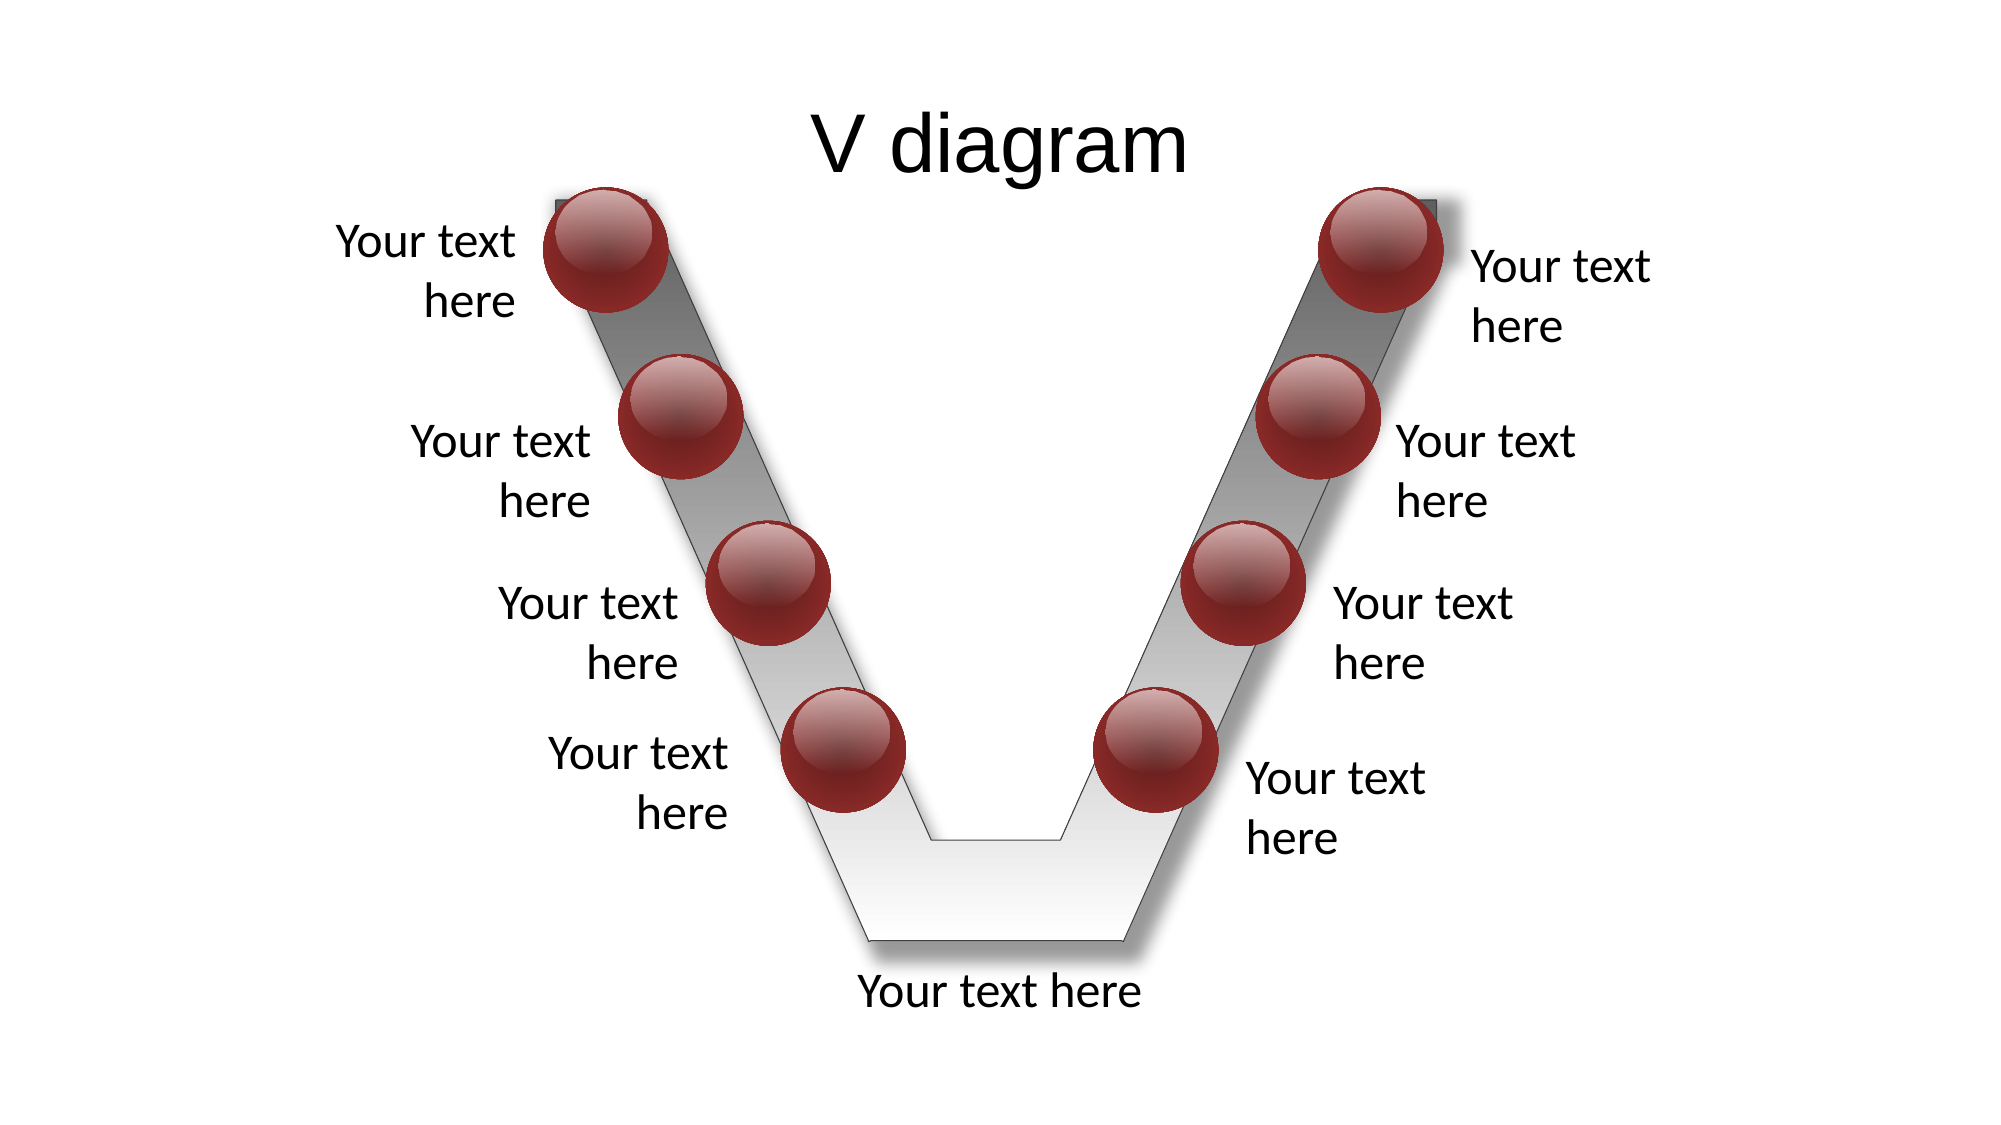

# V diagram

Your text here

Your text here

Your text here

Your text here

Your text here

Your text here

Your text here

Your text here
Your text here